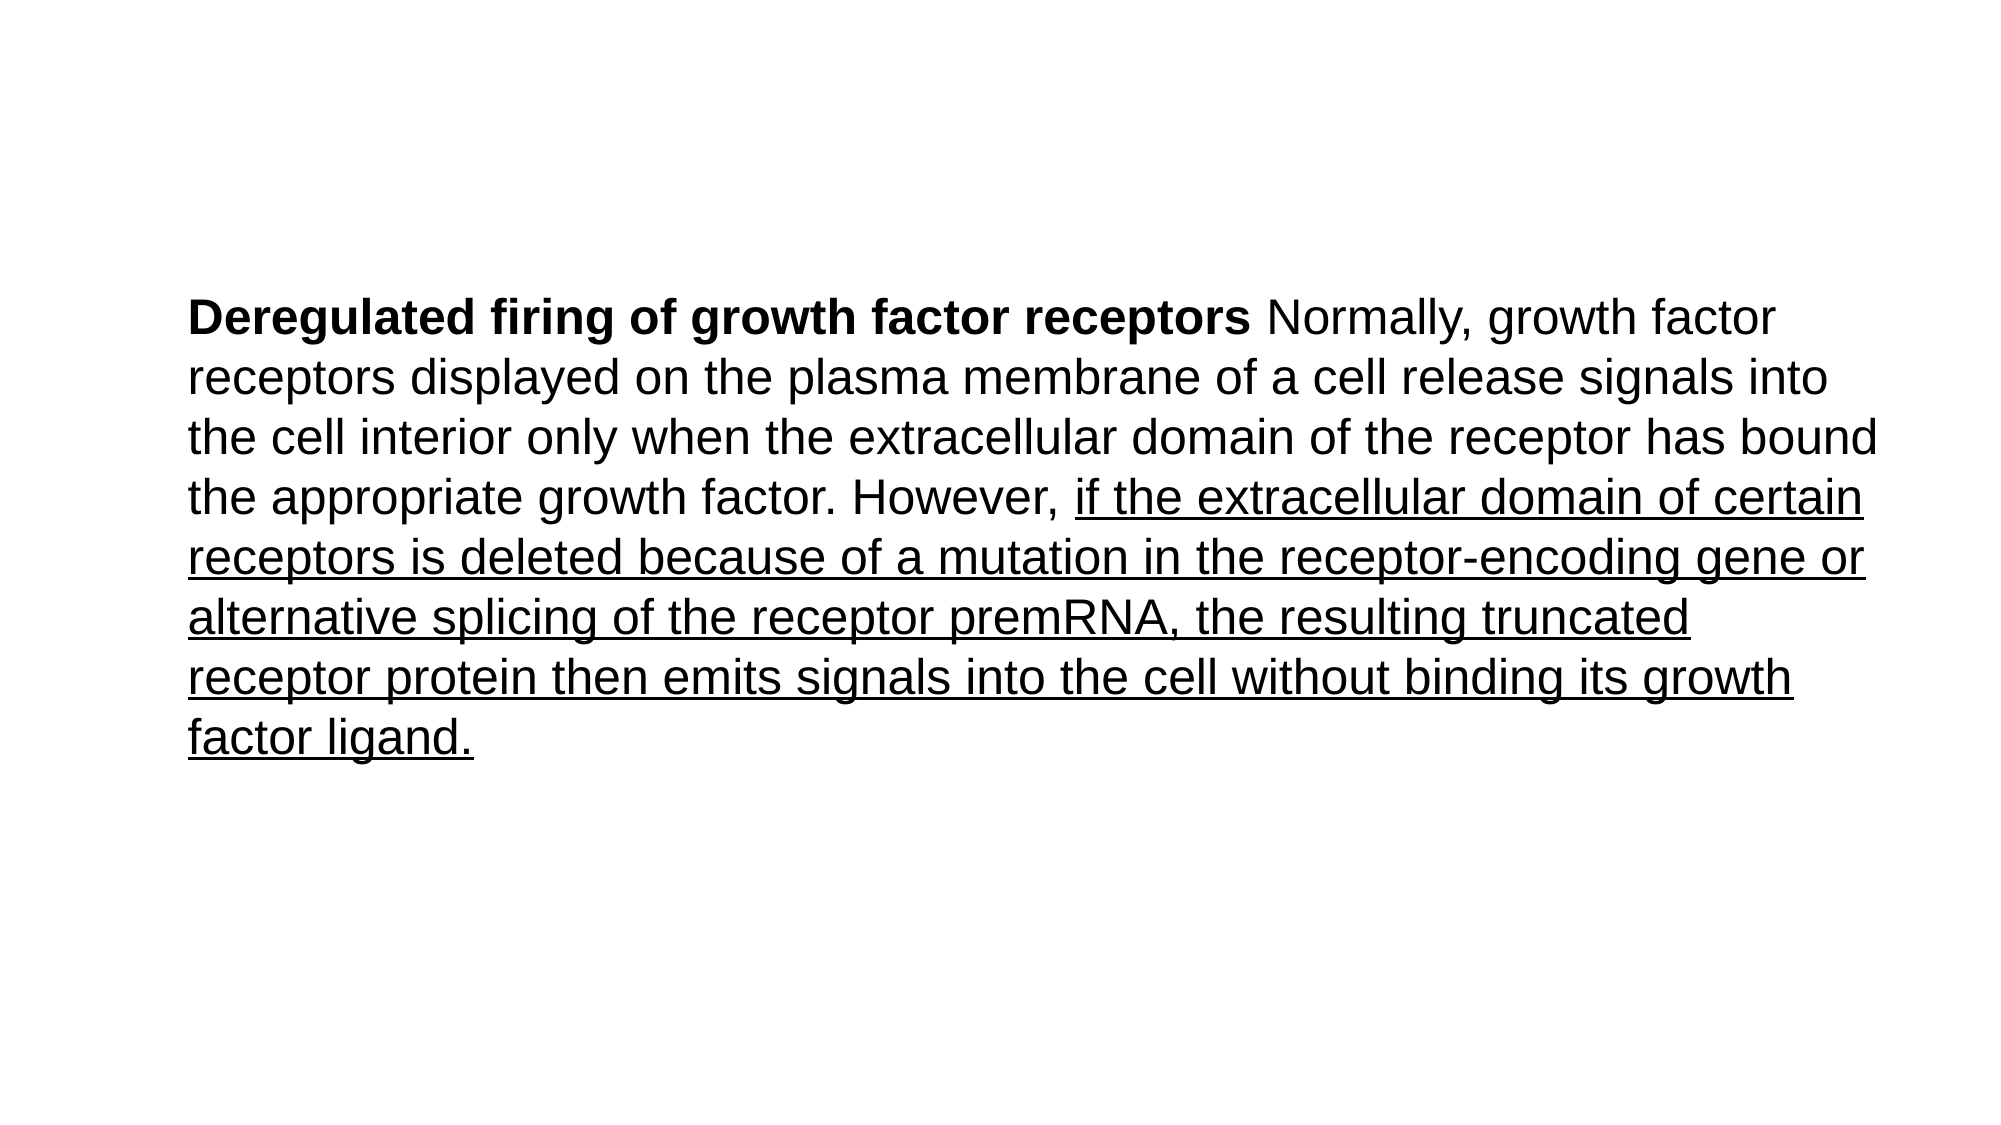

Deregulated firing of growth factor receptors Normally, growth factor receptors displayed on the plasma membrane of a cell release signals into the cell interior only when the extracellular domain of the receptor has bound the appropriate growth factor. However, if the extracellular domain of certain receptors is deleted because of a mutation in the receptor-encoding gene or alternative splicing of the receptor premRNA, the resulting truncated receptor protein then emits signals into the cell without binding its growth factor ligand.